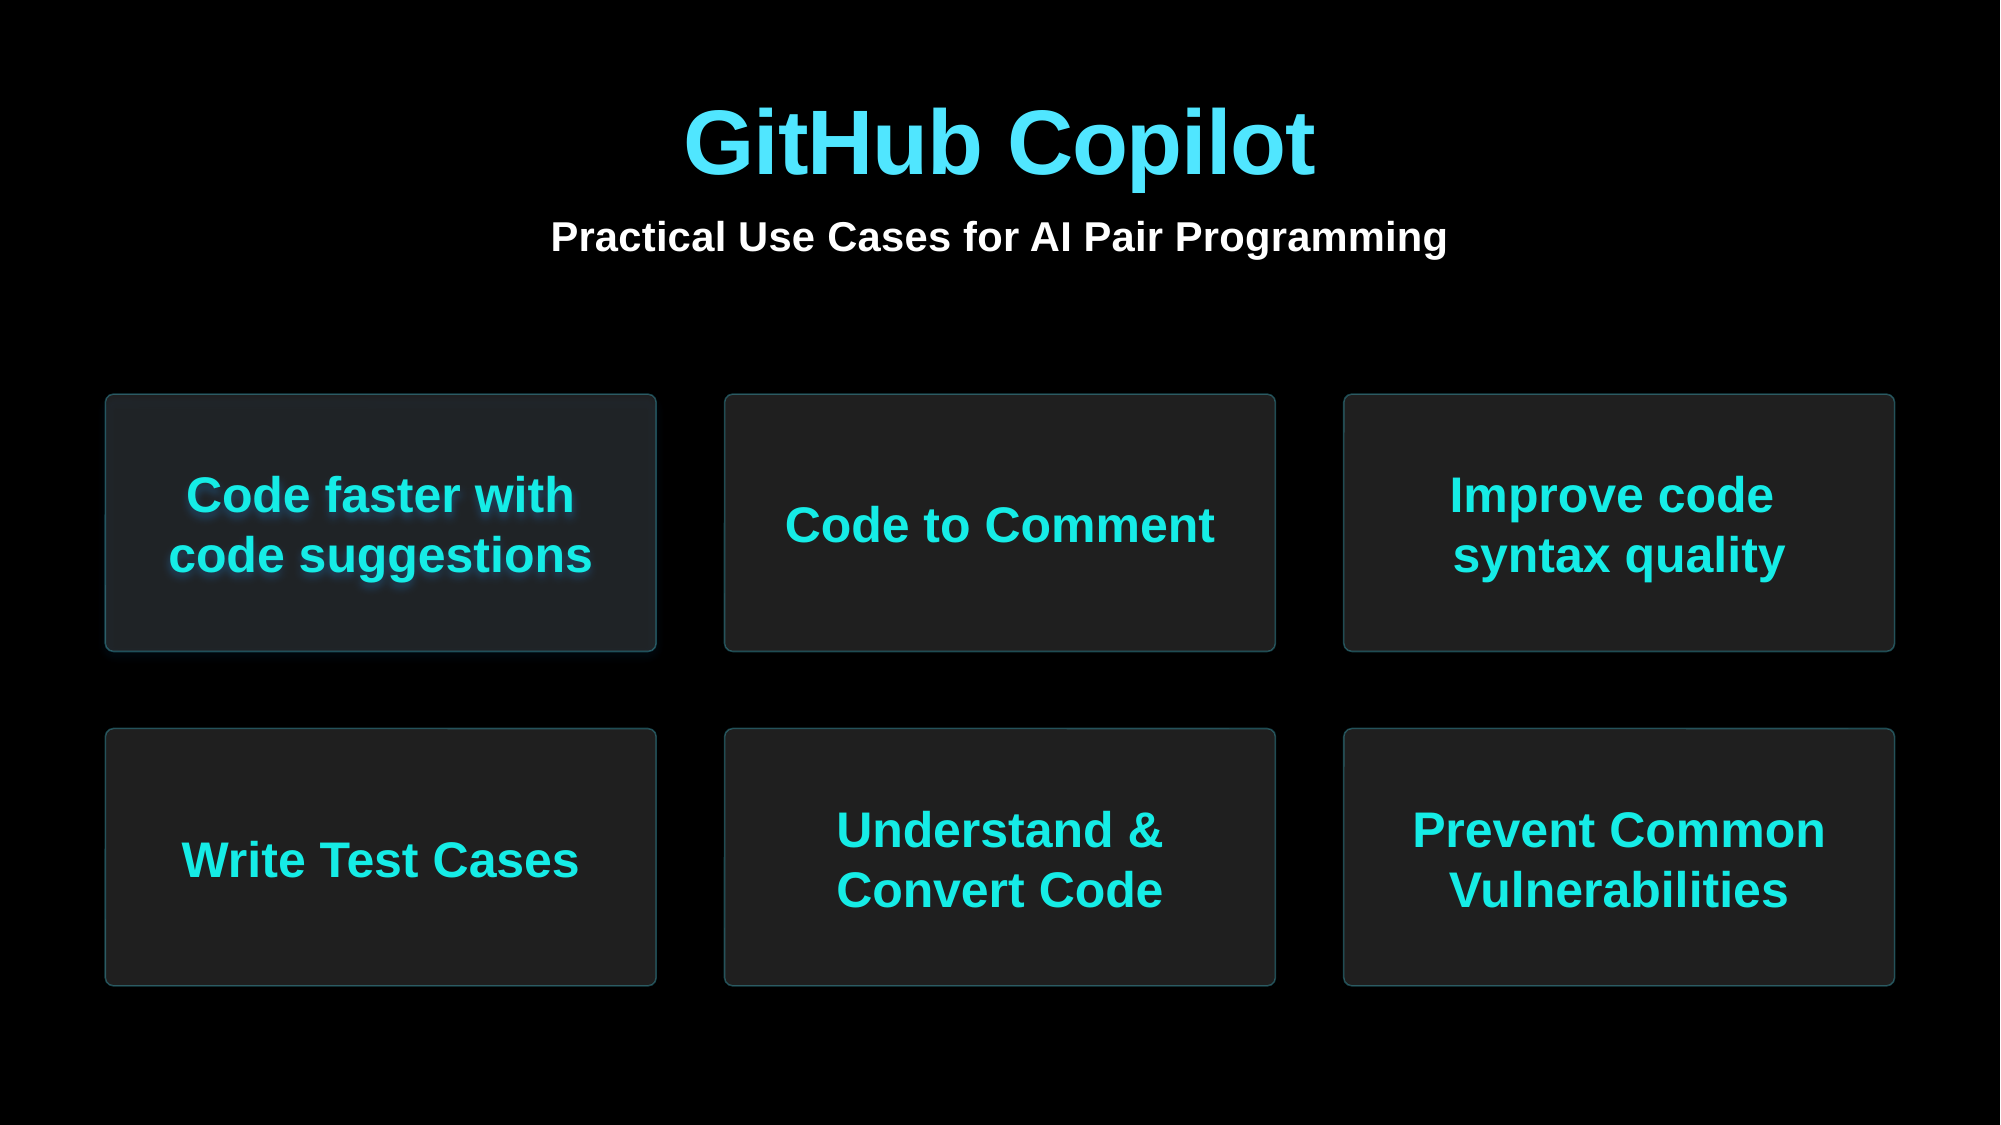

GitHub Copilot
Practical Use Cases for AI Pair Programming
Code faster with code suggestions
Code to Comment
Improve code
syntax quality
Write Test Cases
Understand & Convert Code
Prevent Common Vulnerabilities